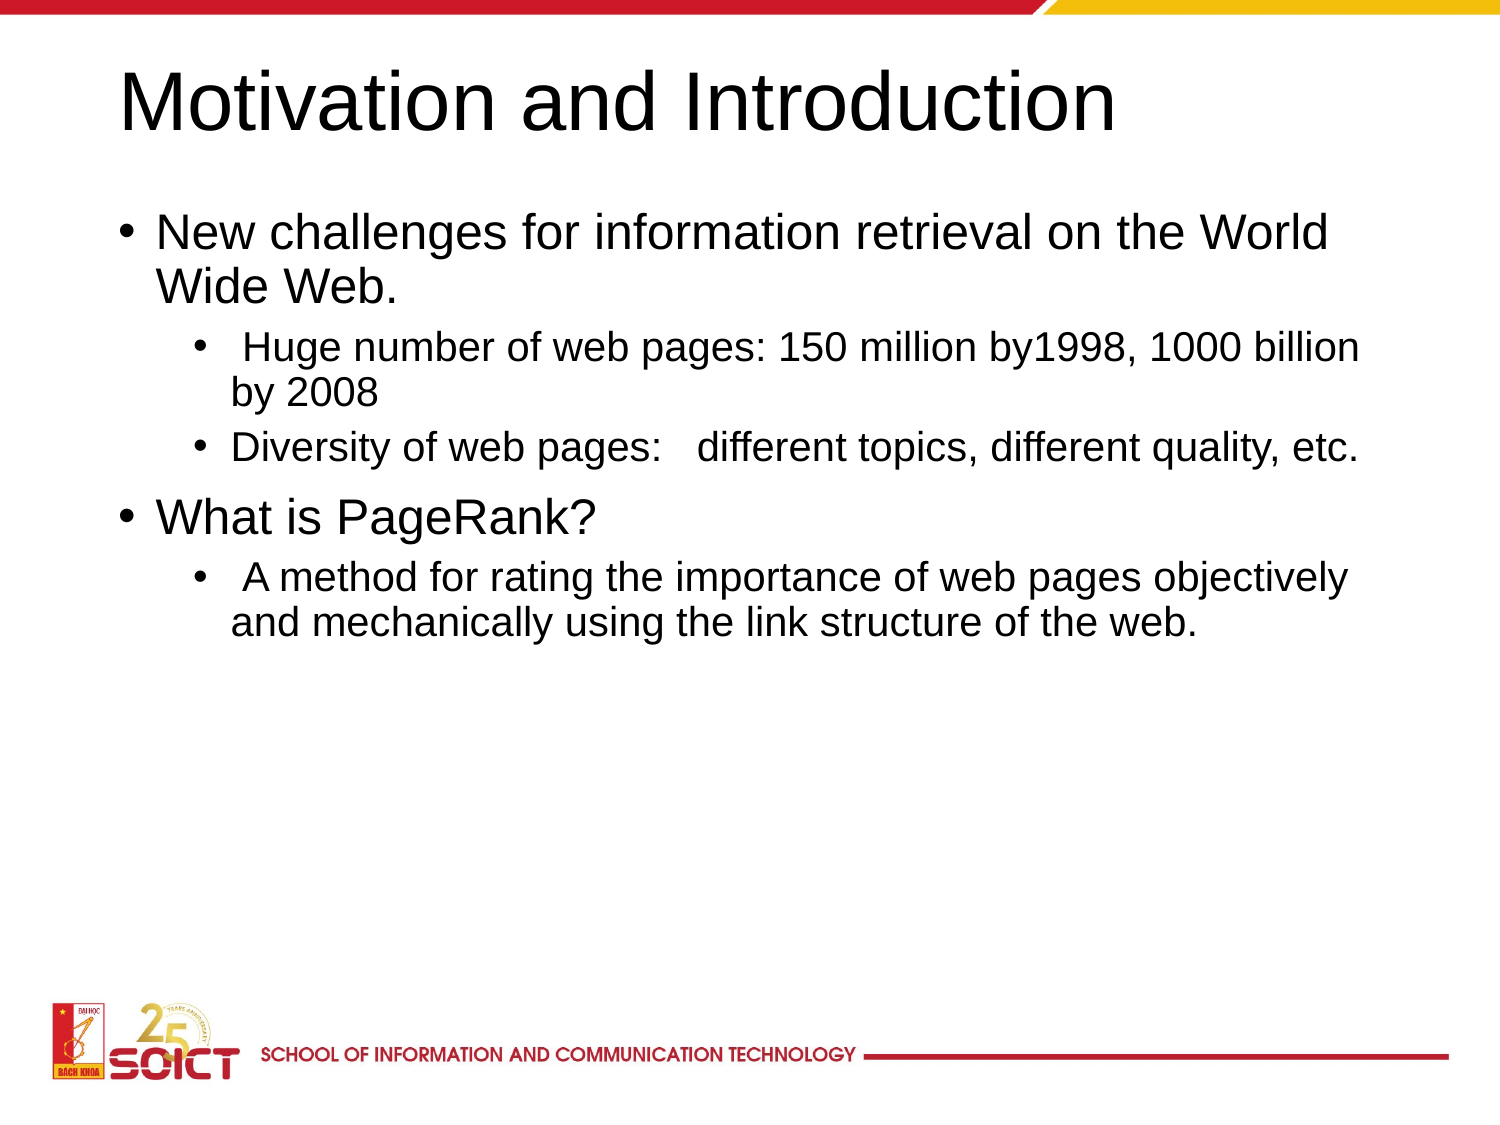

# Motivation and Introduction
New challenges for information retrieval on the World Wide Web.
 Huge number of web pages: 150 million by1998, 1000 billion by 2008
Diversity of web pages:   different topics, different quality, etc.
What is PageRank?
 A method for rating the importance of web pages objectively and mechanically using the link structure of the web.